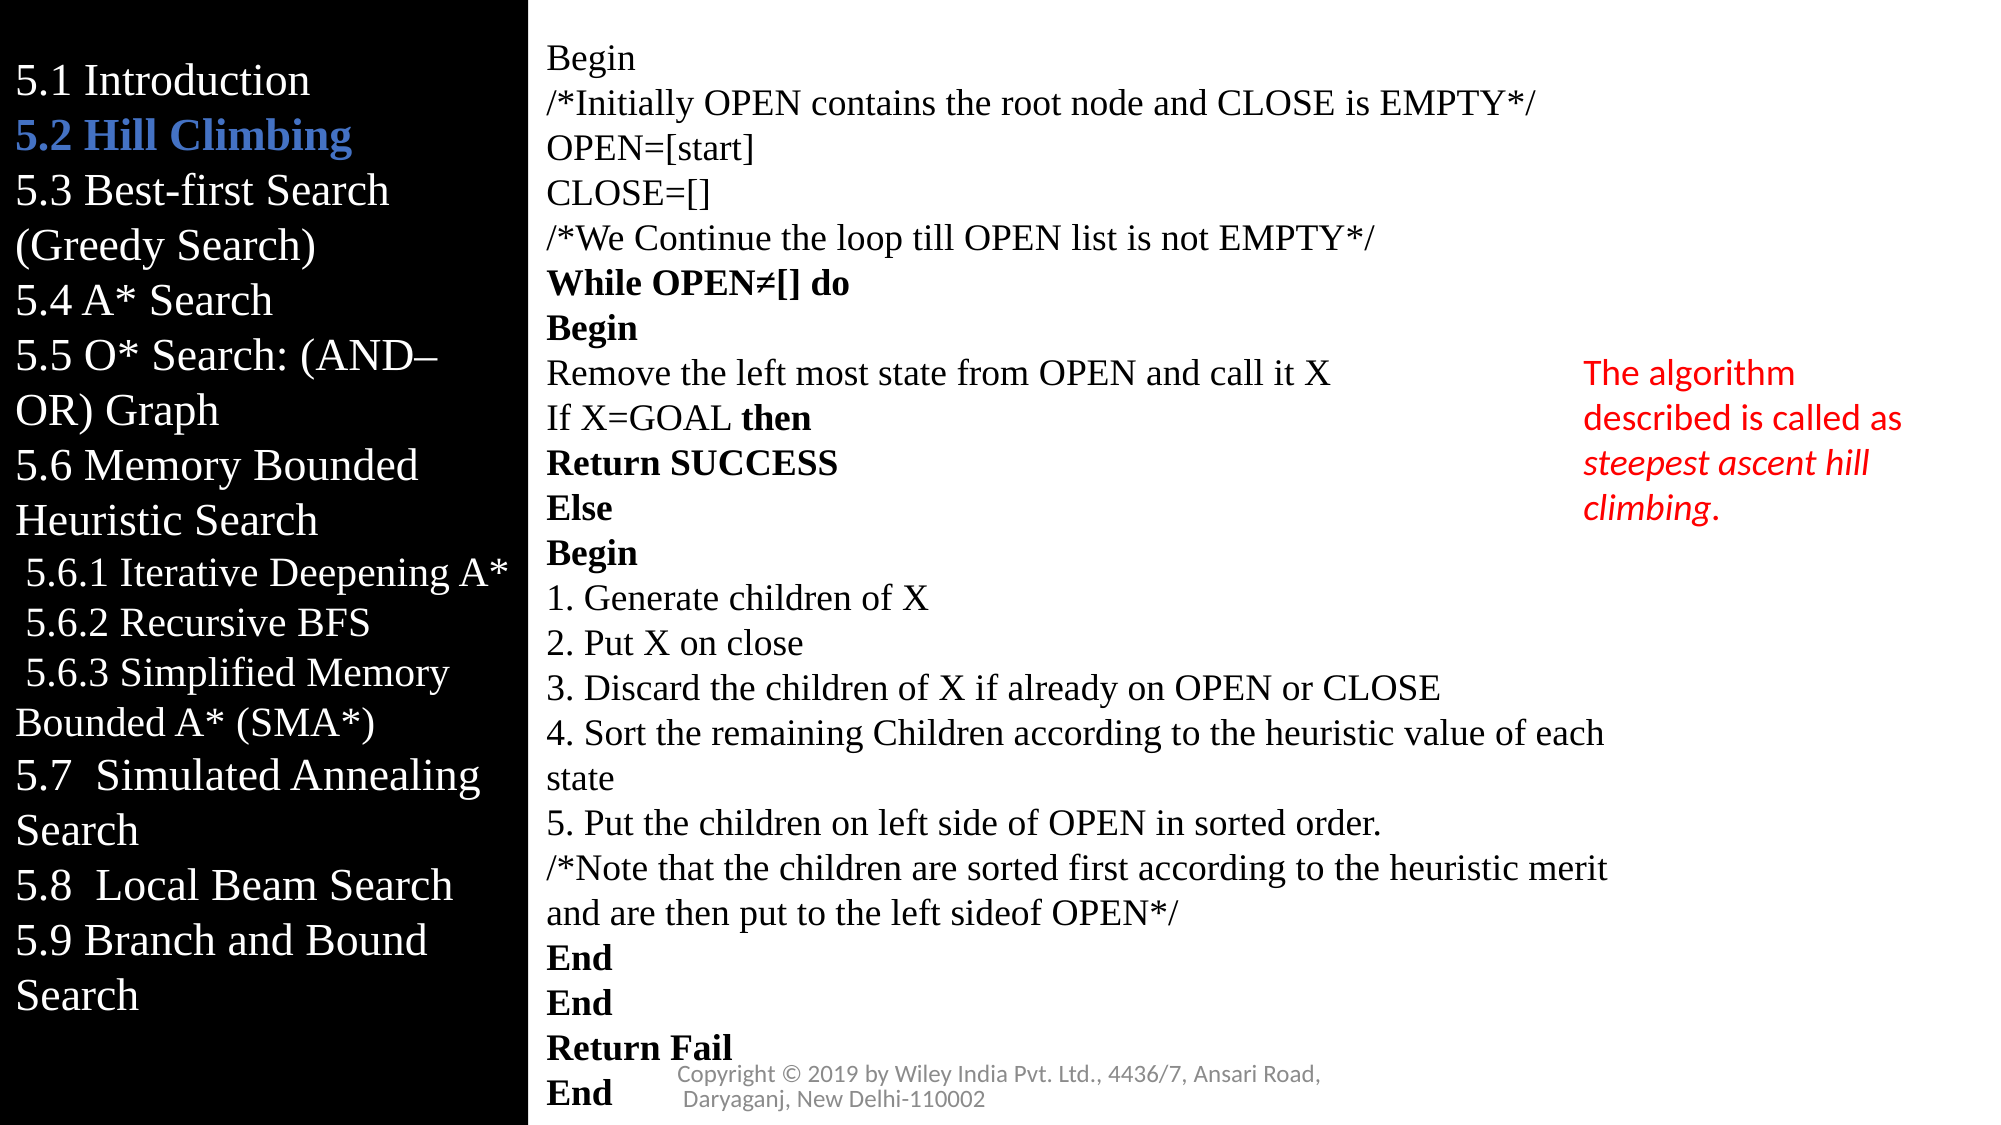

5.1 Introduction
5.2 Hill Climbing
5.3 Best-first Search (Greedy Search)
5.4 A* Search
5.5 O* Search: (AND–OR) Graph
5.6 Memory Bounded Heuristic Search
 5.6.1 Iterative Deepening A*
 5.6.2 Recursive BFS
 5.6.3 Simplified Memory Bounded A* (SMA*)
5.7  Simulated Annealing Search
5.8  Local Beam Search
5.9 Branch and Bound Search

Begin
/*Initially OPEN contains the root node and CLOSE is EMPTY*/
OPEN=[start]
CLOSE=[]
/*We Continue the loop till OPEN list is not EMPTY*/
While OPEN≠[] do
Begin
Remove the left most state from OPEN and call it X
If X=GOAL then
Return SUCCESS
Else
Begin
1. Generate children of X
2. Put X on close
3. Discard the children of X if already on OPEN or CLOSE
4. Sort the remaining Children according to the heuristic value of each state
5. Put the children on left side of OPEN in sorted order.
/*Note that the children are sorted first according to the heuristic merit and are then put to the left sideof OPEN*/
End
End
Return Fail
End
The algorithm described is called as steepest ascent hill climbing.
Copyright © 2019 by Wiley India Pvt. Ltd., 4436/7, Ansari Road, Daryaganj, New Delhi-110002